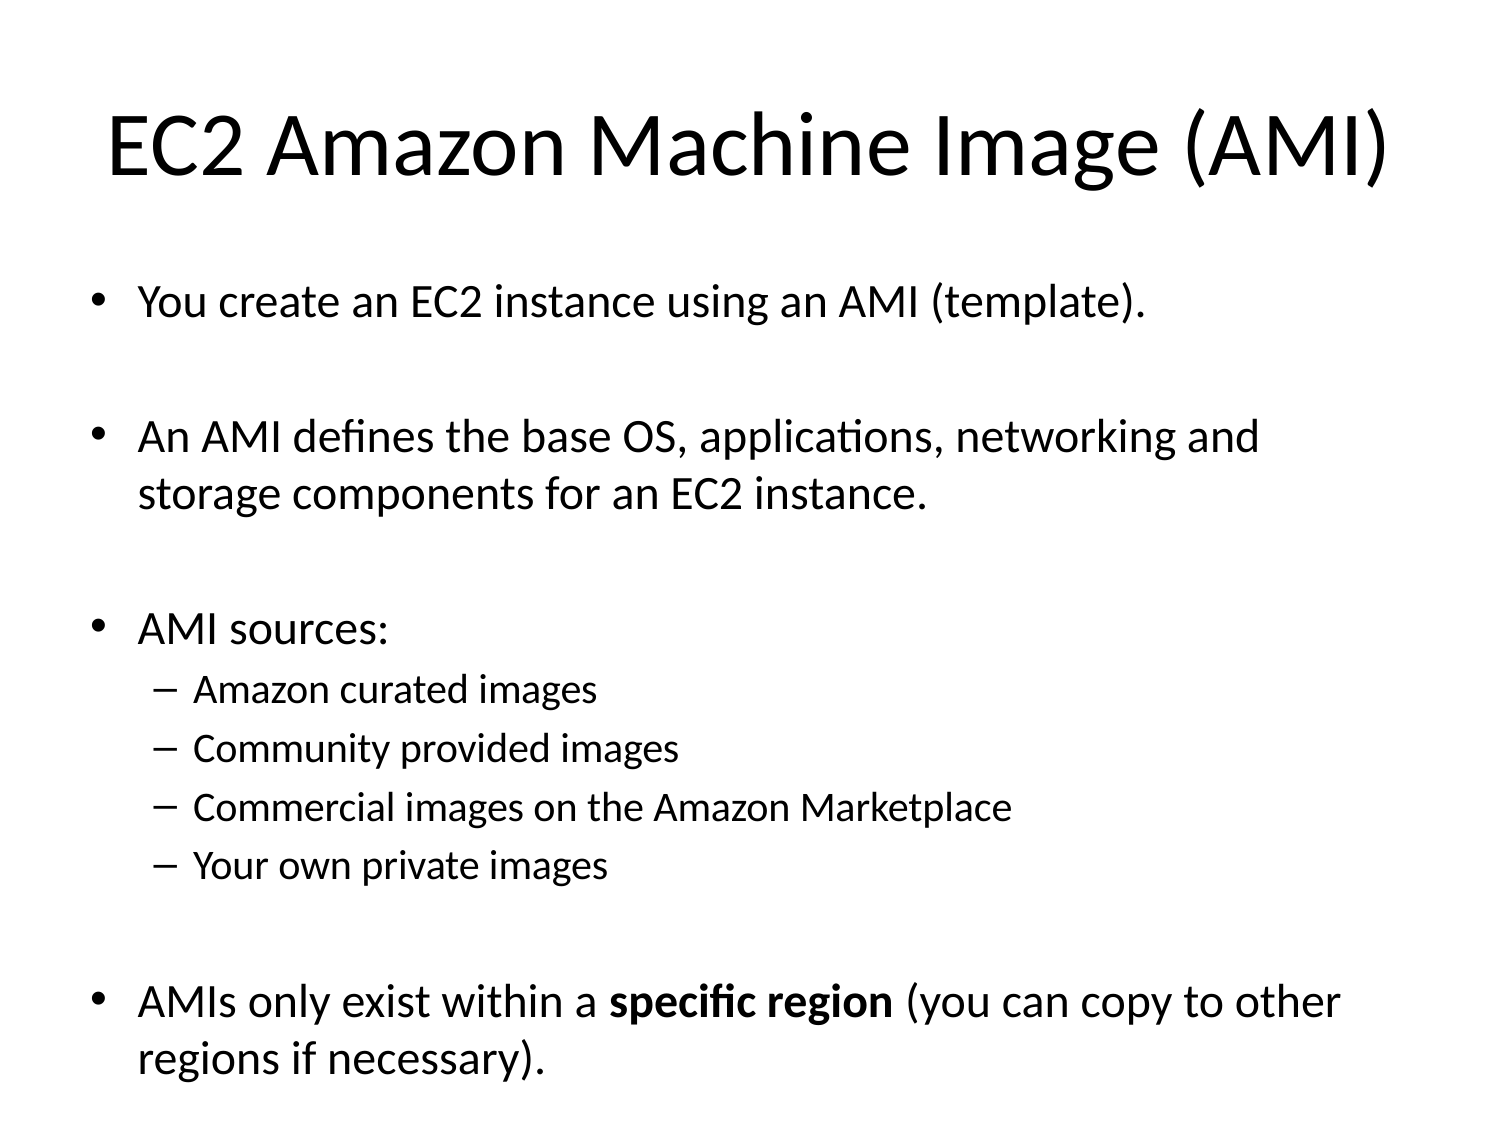

# EC2 Amazon Machine Image (AMI)
You create an EC2 instance using an AMI (template).

An AMI defines the base OS, applications, networking and storage components for an EC2 instance.

AMI sources:
Amazon curated images
Community provided images
Commercial images on the Amazon Marketplace
Your own private images

AMIs only exist within a specific region (you can copy to other regions if necessary).